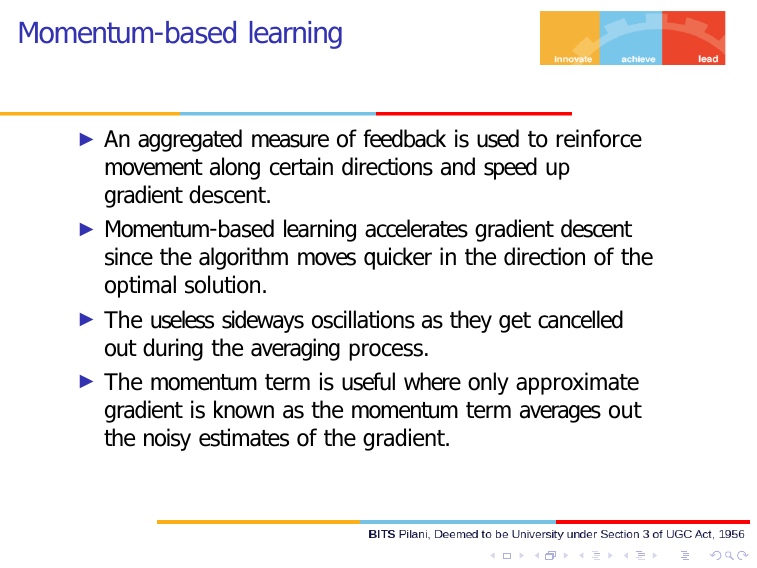

# Momentum-based learning
An aggregated measure of feedback is used to reinforce movement along certain directions and speed up gradient descent.
Momentum-based learning accelerates gradient descent since the algorithm moves quicker in the direction of the optimal solution.
The useless sideways oscillations as they get cancelled out during the averaging process.
The momentum term is useful where only approximate gradient is known as the momentum term averages out the noisy estimates of the gradient.